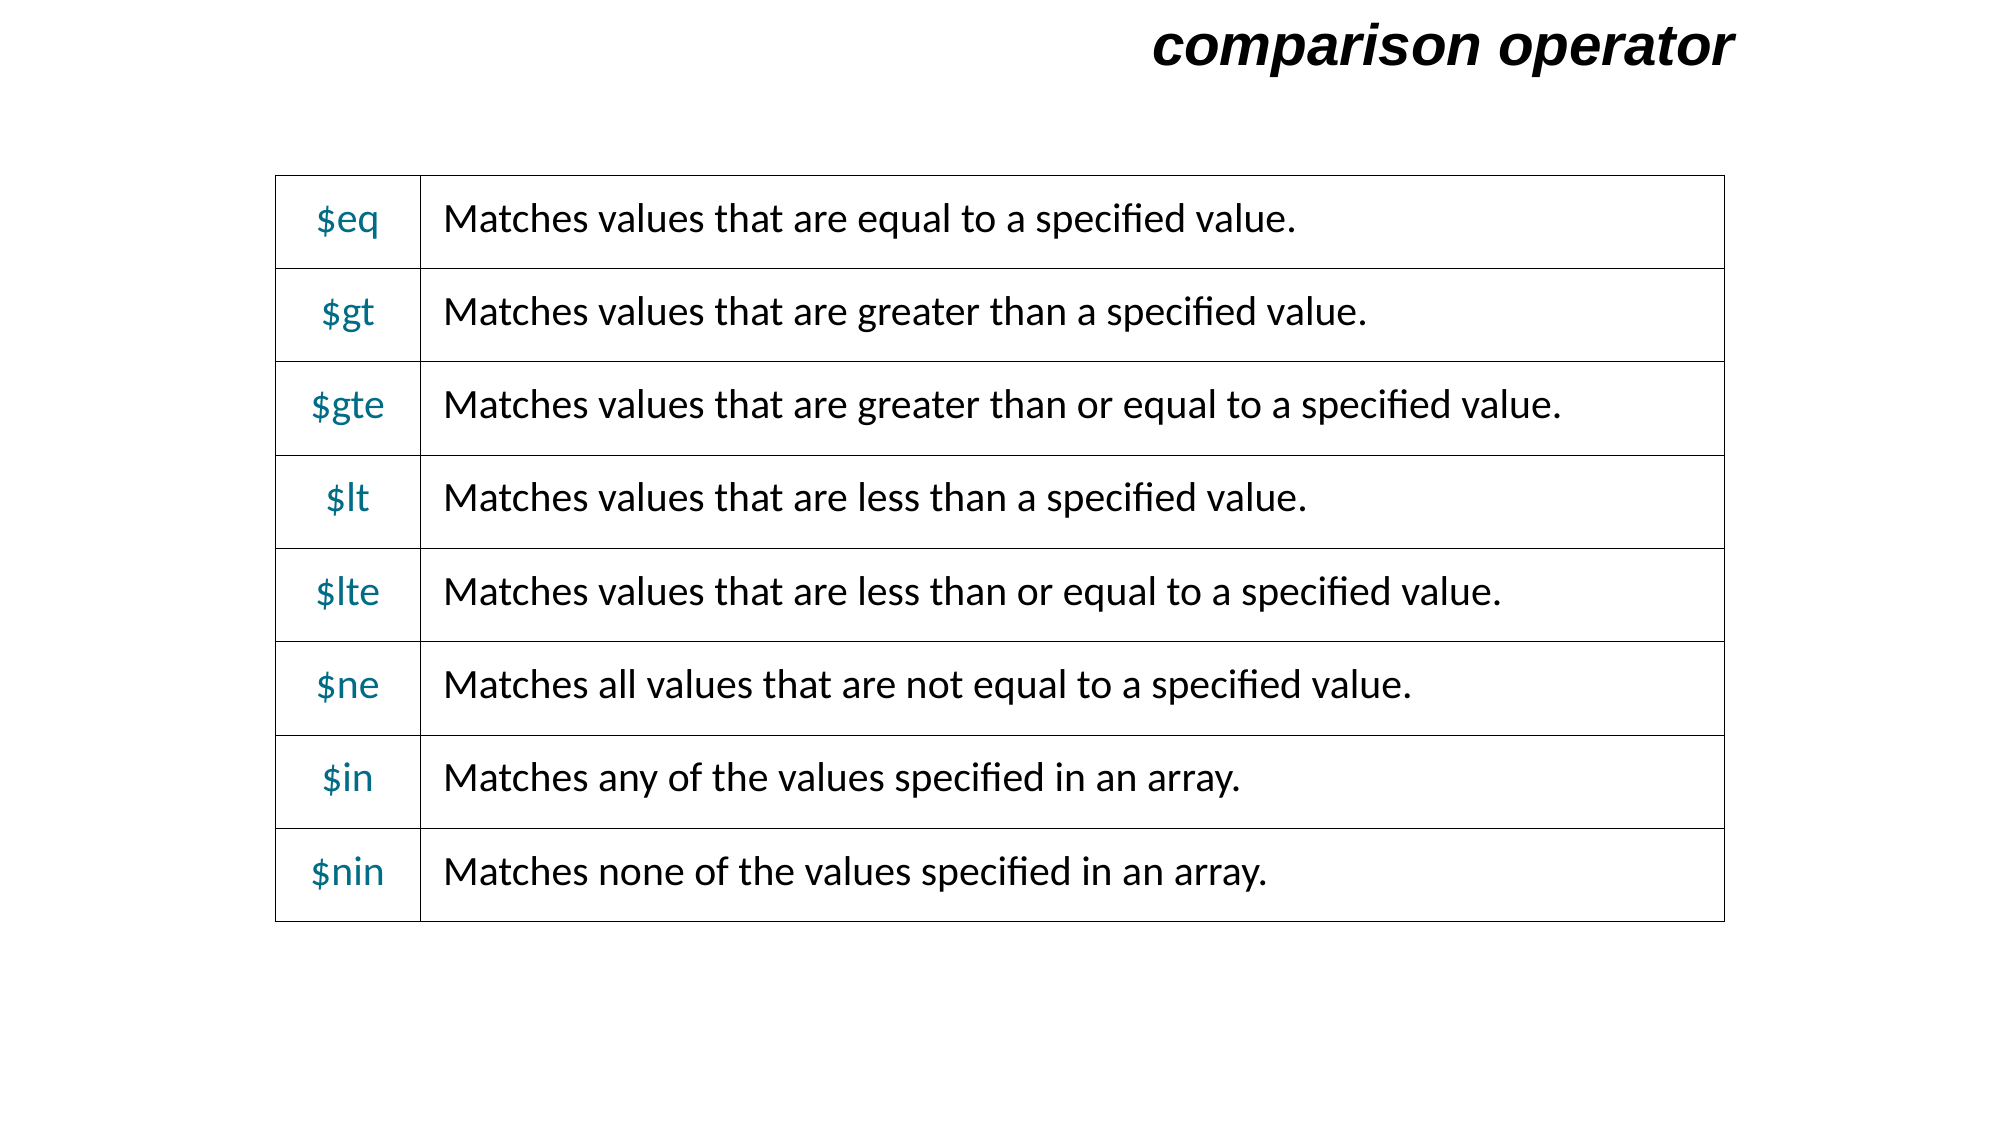

comparison operator
| $eq | Matches values that are equal to a specified value. |
| --- | --- |
| $gt | Matches values that are greater than a specified value. |
| $gte | Matches values that are greater than or equal to a specified value. |
| $lt | Matches values that are less than a specified value. |
| $lte | Matches values that are less than or equal to a specified value. |
| $ne | Matches all values that are not equal to a specified value. |
| $in | Matches any of the values specified in an array. |
| $nin | Matches none of the values specified in an array. |